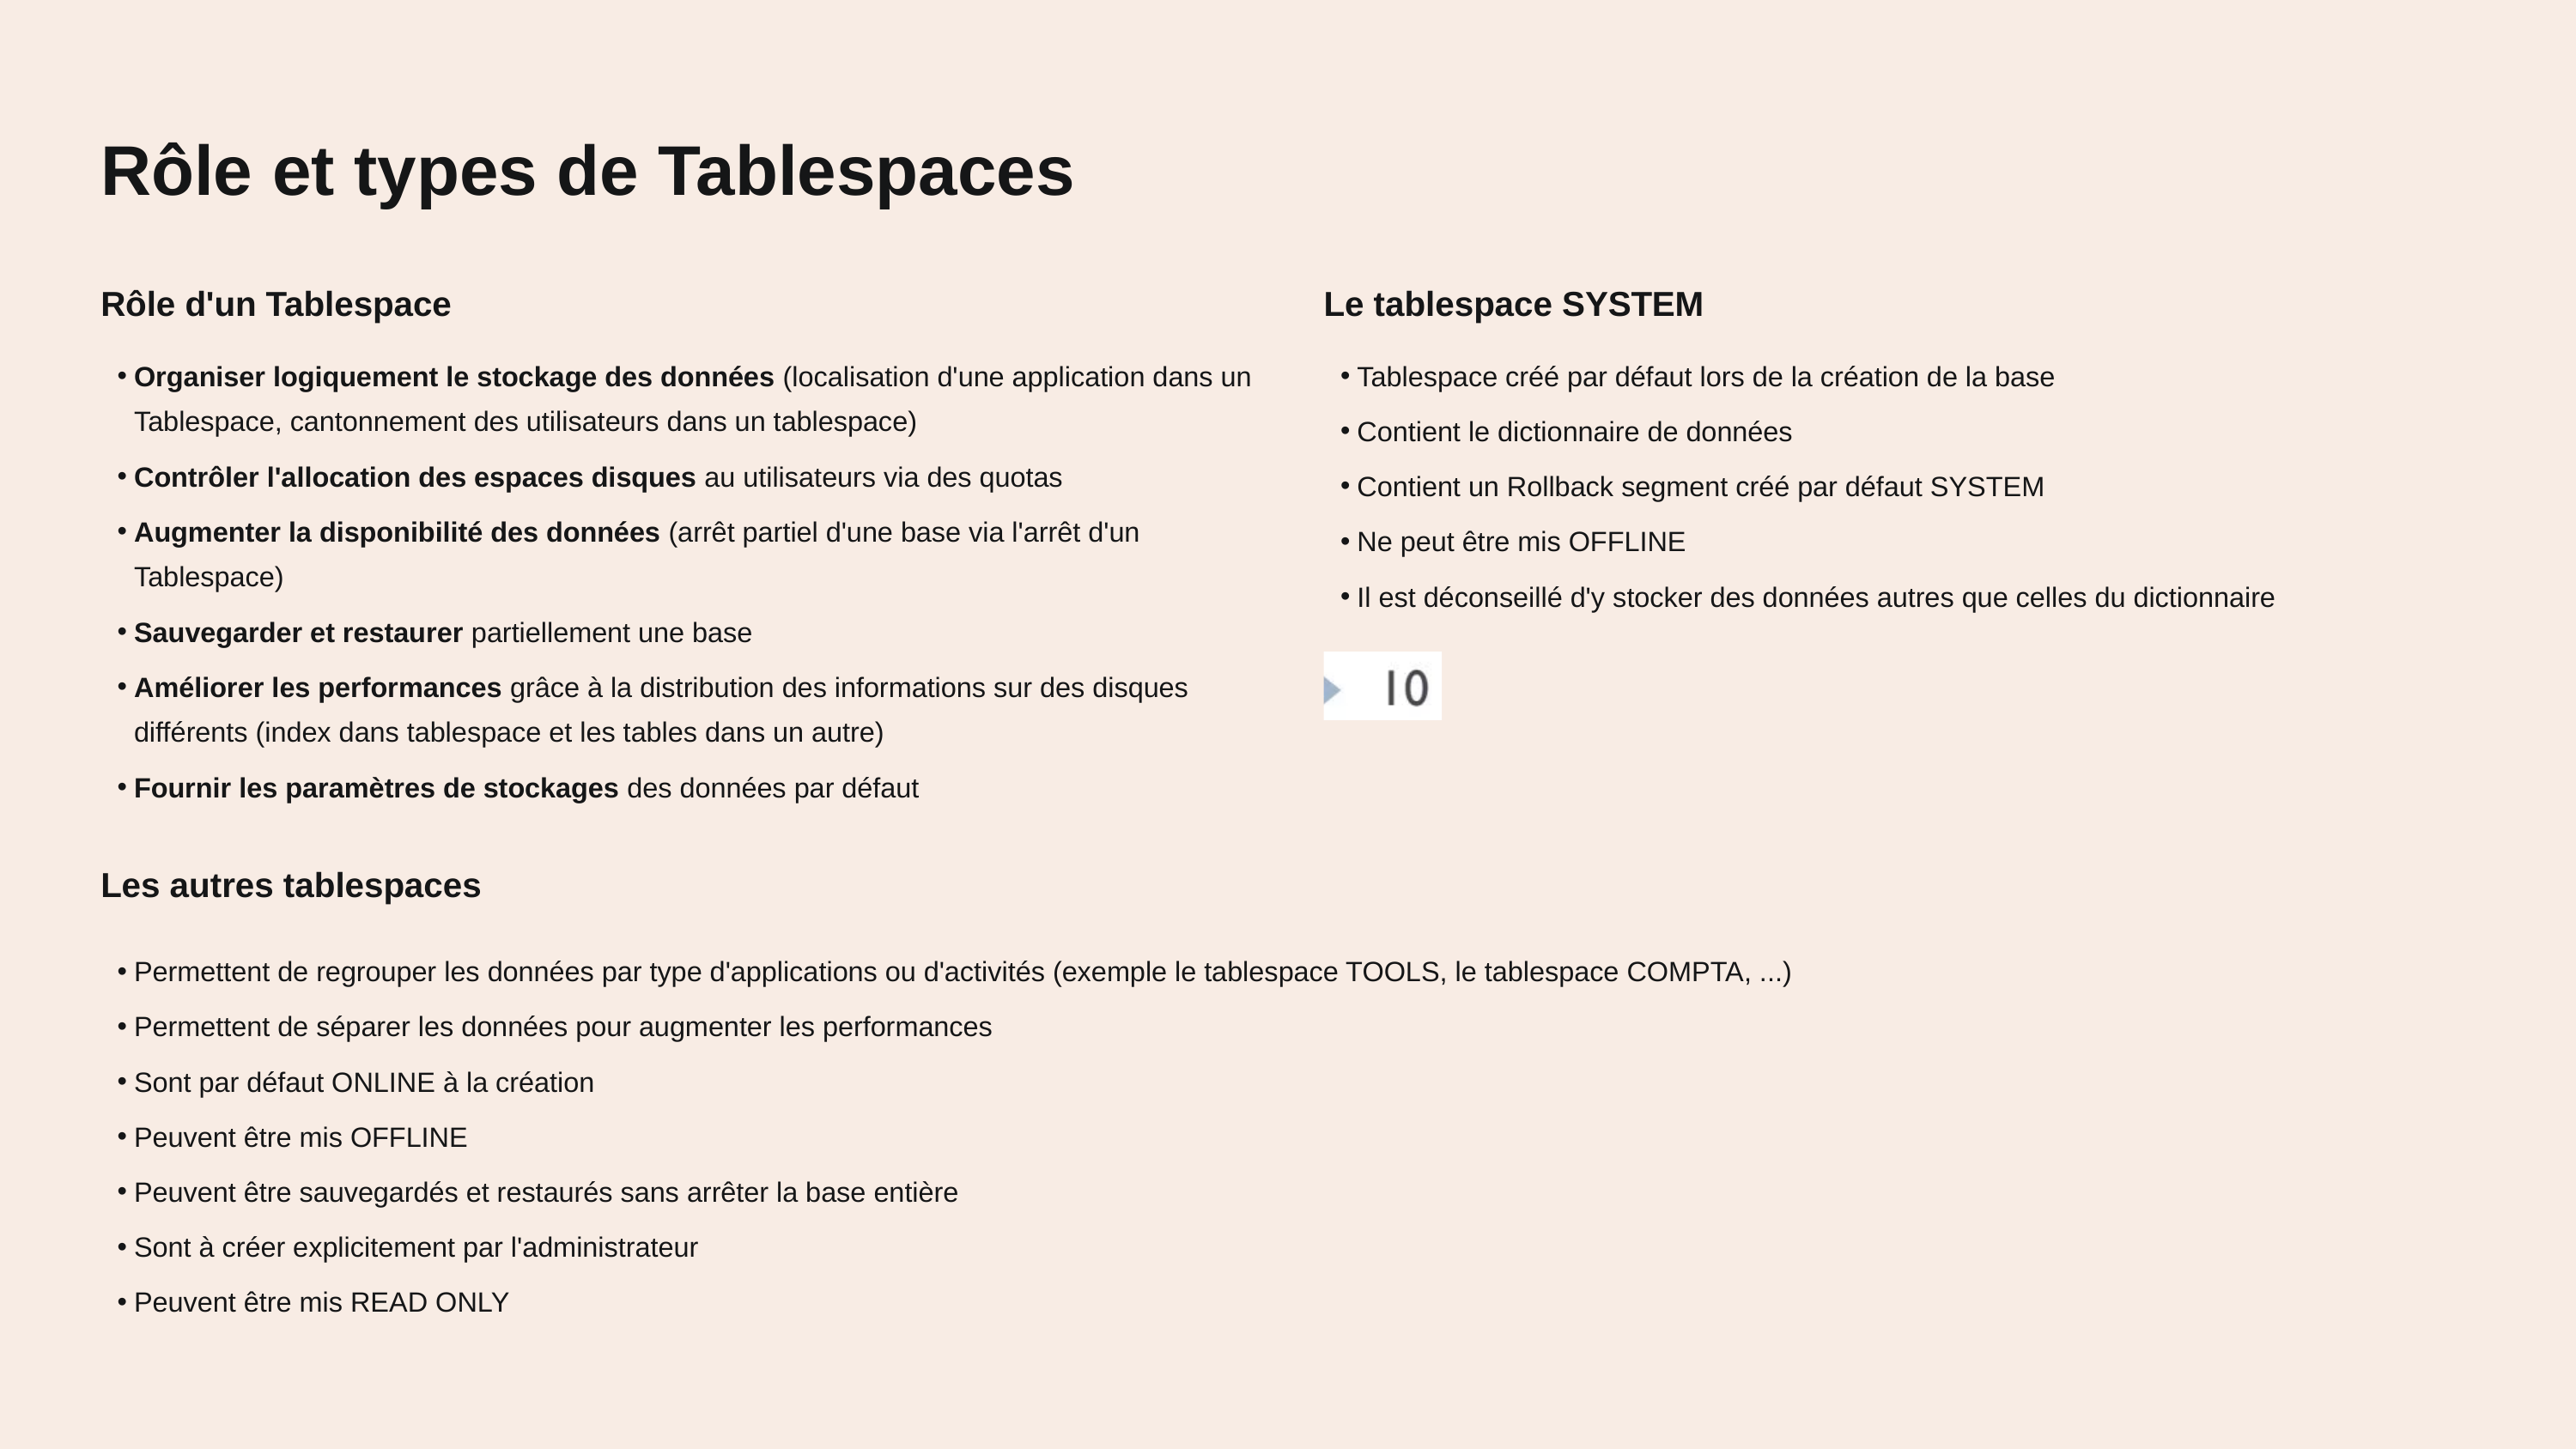

Rôle et types de Tablespaces

Rôle d'un Tablespace

Le tablespace SYSTEM

Organiser logiquement le stockage des données (localisation d'une application dans un Tablespace, cantonnement des utilisateurs dans un tablespace)

Tablespace créé par défaut lors de la création de la base

Contient le dictionnaire de données

Contrôler l'allocation des espaces disques au utilisateurs via des quotas

Contient un Rollback segment créé par défaut SYSTEM

Augmenter la disponibilité des données (arrêt partiel d'une base via l'arrêt d'un Tablespace)

Ne peut être mis OFFLINE

Il est déconseillé d'y stocker des données autres que celles du dictionnaire

Sauvegarder et restaurer partiellement une base

Améliorer les performances grâce à la distribution des informations sur des disques différents (index dans tablespace et les tables dans un autre)

Fournir les paramètres de stockages des données par défaut

Les autres tablespaces

Permettent de regrouper les données par type d'applications ou d'activités (exemple le tablespace TOOLS, le tablespace COMPTA, ...)

Permettent de séparer les données pour augmenter les performances

Sont par défaut ONLINE à la création

Peuvent être mis OFFLINE

Peuvent être sauvegardés et restaurés sans arrêter la base entière

Sont à créer explicitement par l'administrateur

Peuvent être mis READ ONLY